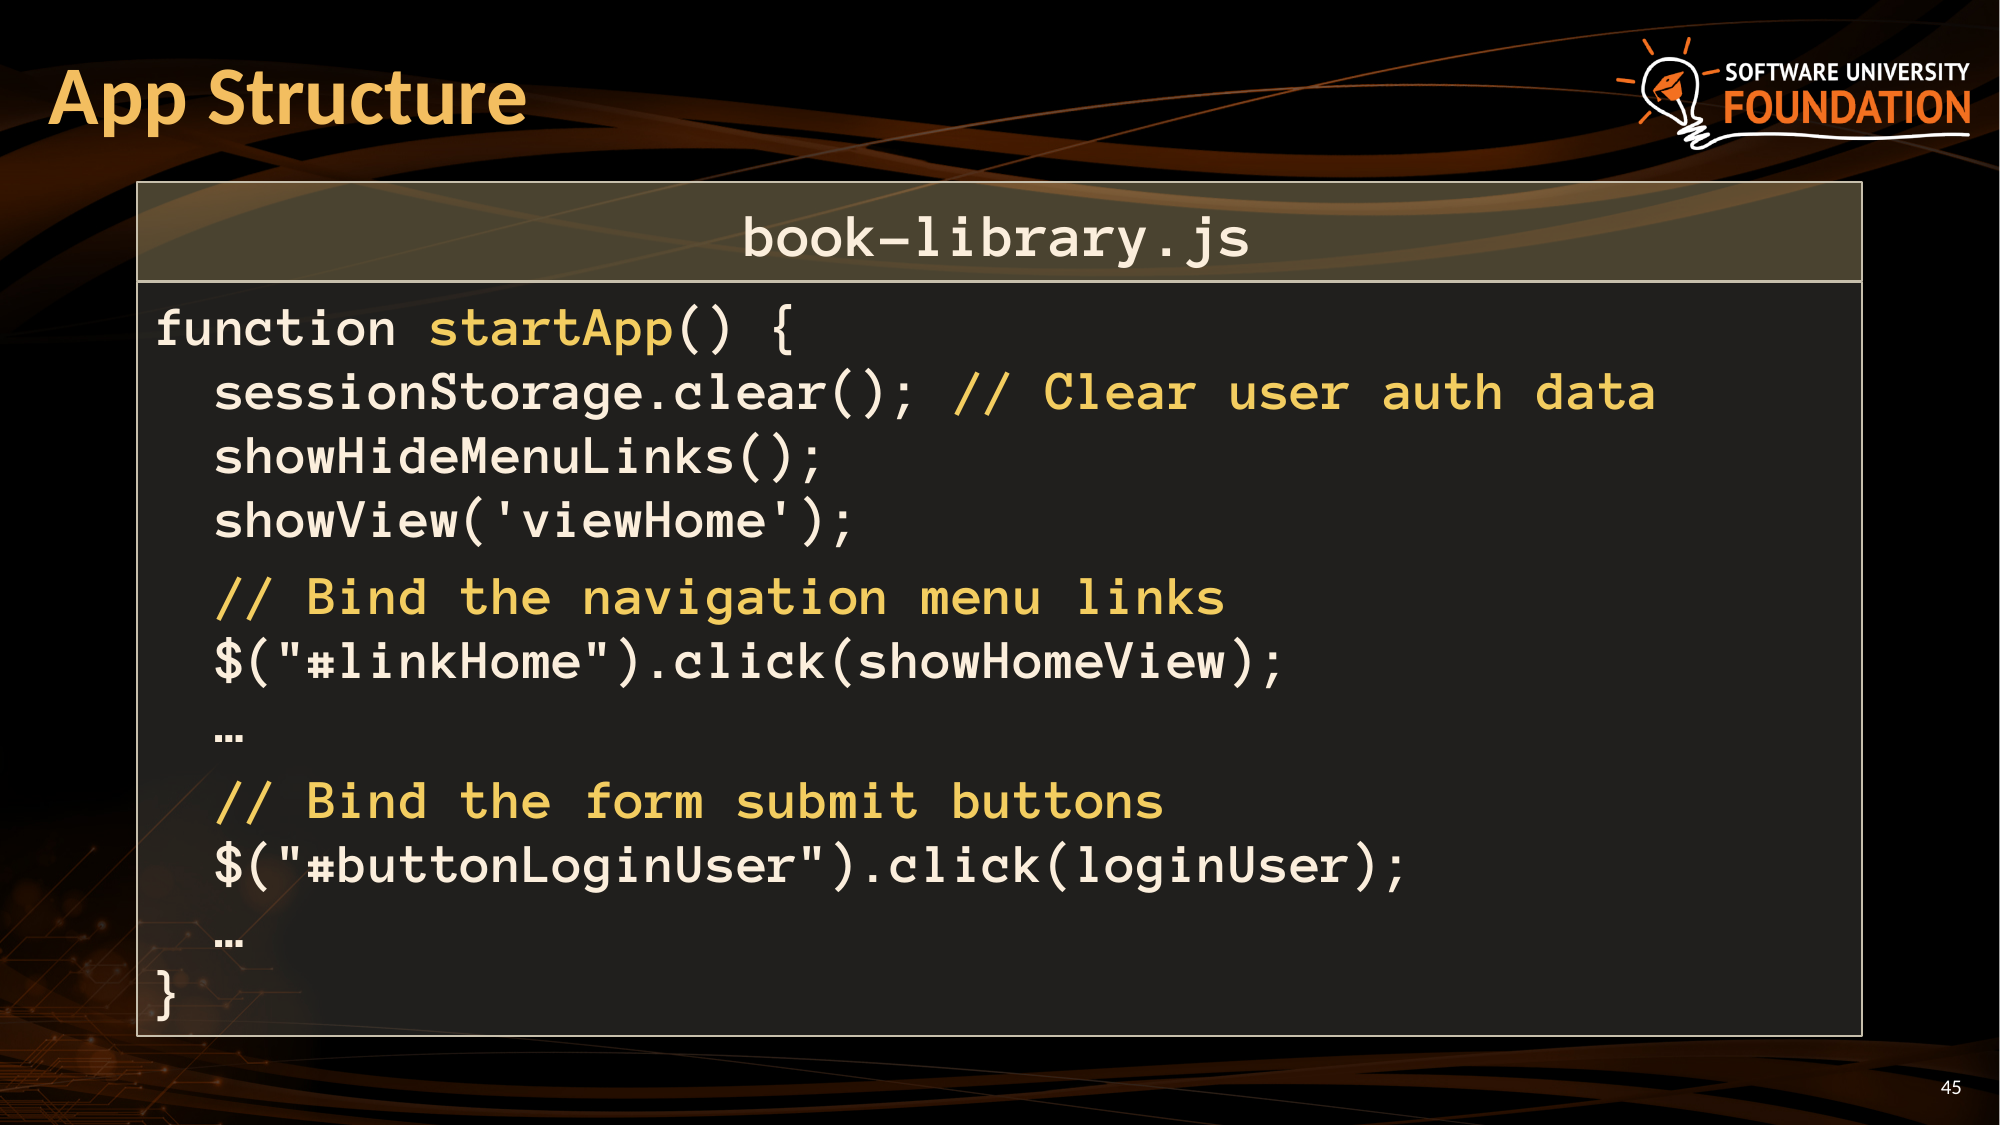

# App Structure
book-library.js
function startApp() {
  sessionStorage.clear(); // Clear user auth data
  showHideMenuLinks();
  showView('viewHome');
  // Bind the navigation menu links
  $("#linkHome").click(showHomeView);
  …
  // Bind the form submit buttons
  $("#buttonLoginUser").click(loginUser);
  …
}
45